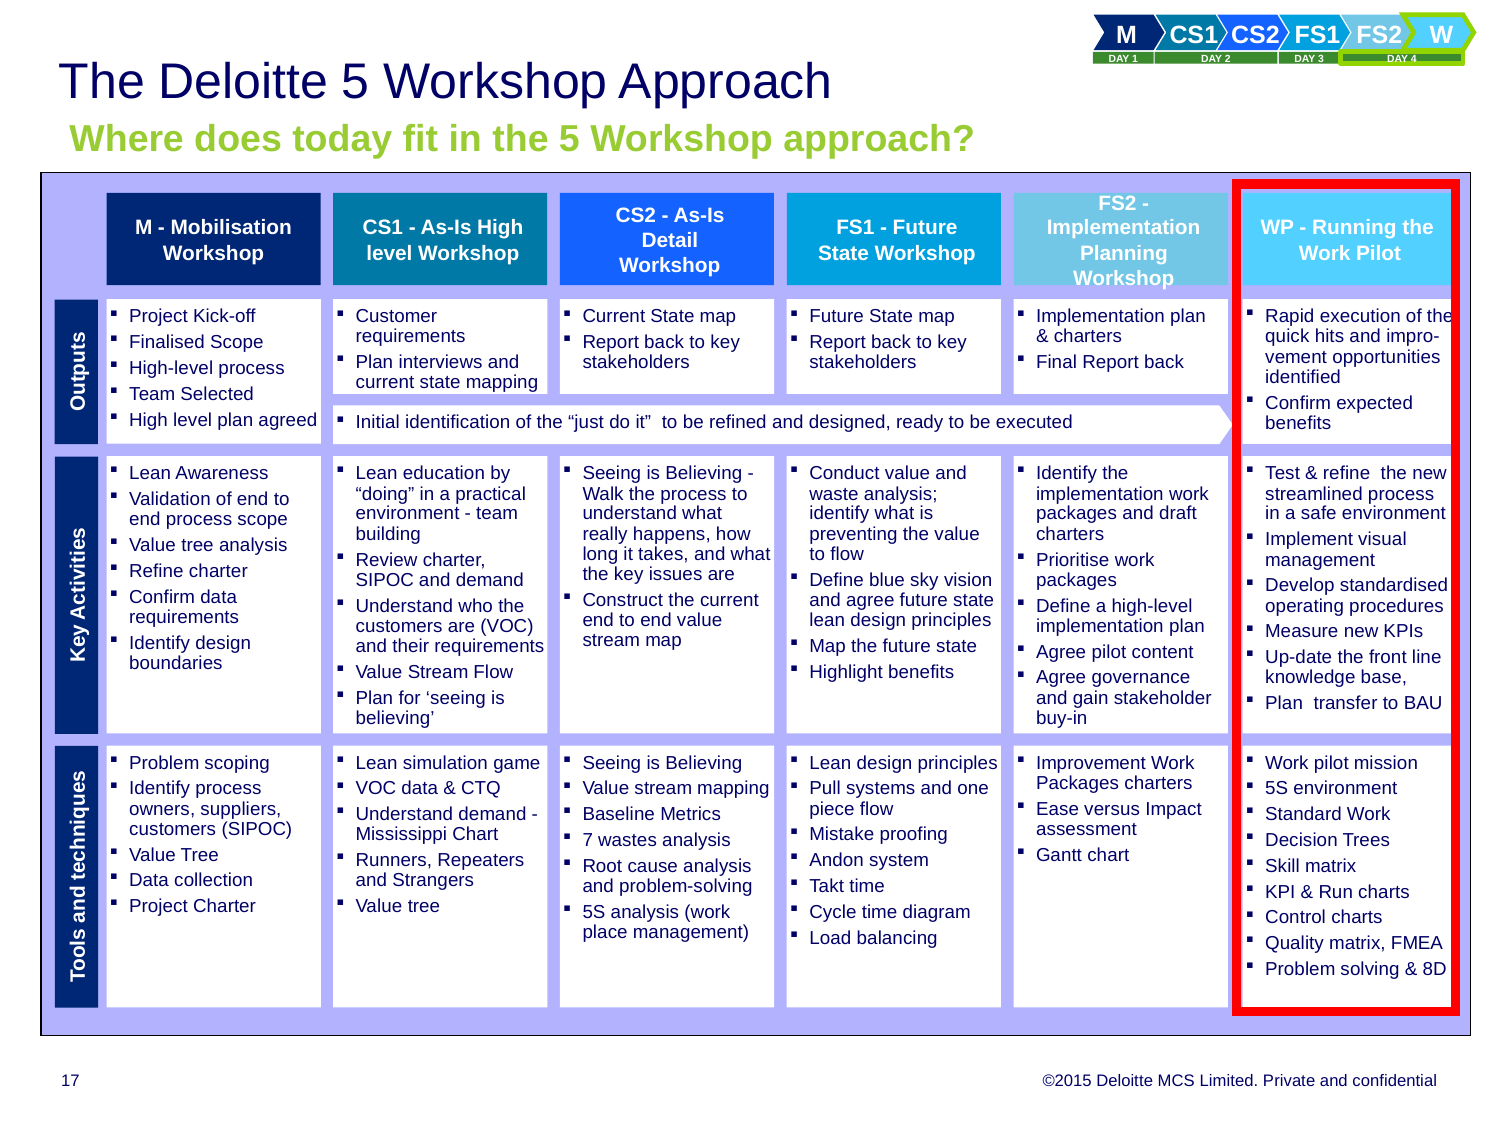

# The Deloitte 5 Workshop Approach Where does today fit in the 5 Workshop approach?

M - Mobilisation Workshop
CS1 - As-Is High level Workshop
CS2 - As-Is Detail Workshop
FS1 - Future State Workshop
FS2 - Implementation Planning Workshop
WP - Running the
Work Pilot

Project Kick-off
Finalised Scope
High-level process
Team Selected
High level plan agreed
Customer requirements
Plan interviews and current state mapping
Current State map
Report back to key stakeholders
Future State map
Report back to key stakeholders
Implementation plan & charters
Final Report back
Rapid execution of the quick hits and impro-vement opportunities identified
Confirm expected benefits
Outputs
Initial identification of the “just do it”  to be refined and designed, ready to be executed
Lean Awareness
Validation of end to end process scope
Value tree analysis
Refine charter
Confirm data requirements
Identify design boundaries
Lean education by “doing” in a practical environment - team building
Review charter, SIPOC and demand
Understand who the customers are (VOC) and their requirements
Value Stream Flow
Plan for ‘seeing is believing’
Seeing is Believing - Walk the process to understand what really happens, how long it takes, and what the key issues are
Construct the current end to end value stream map
Conduct value and waste analysis; identify what is preventing the value to flow
Define blue sky vision and agree future state lean design principles
Map the future state
Highlight benefits
Identify the implementation work packages and draft charters
Prioritise work packages
Define a high-level implementation plan
Agree pilot content
Agree governance and gain stakeholder buy-in
Test & refine  the new streamlined process in a safe environment
Implement visual management
Develop standardised operating procedures
Measure new KPIs
Up-date the front line knowledge base,
Plan  transfer to BAU
Key Activities
Problem scoping
Identify process owners, suppliers, customers (SIPOC)
Value Tree
Data collection
Project Charter
Lean simulation game
VOC data & CTQ
Understand demand -  Mississippi Chart
Runners, Repeaters and Strangers
Value tree
Seeing is Believing
Value stream mapping
Baseline Metrics
7 wastes analysis
Root cause analysis and problem-solving
5S analysis (work place management)
Lean design principles
Pull systems and one piece flow
Mistake proofing
Andon system
Takt time
Cycle time diagram
Load balancing
Improvement Work Packages charters
Ease versus Impact assessment
Gantt chart
Work pilot mission
5S environment
Standard Work
Decision Trees
Skill matrix
KPI & Run charts
Control charts
Quality matrix, FMEA
Problem solving & 8D
Tools and techniques
17